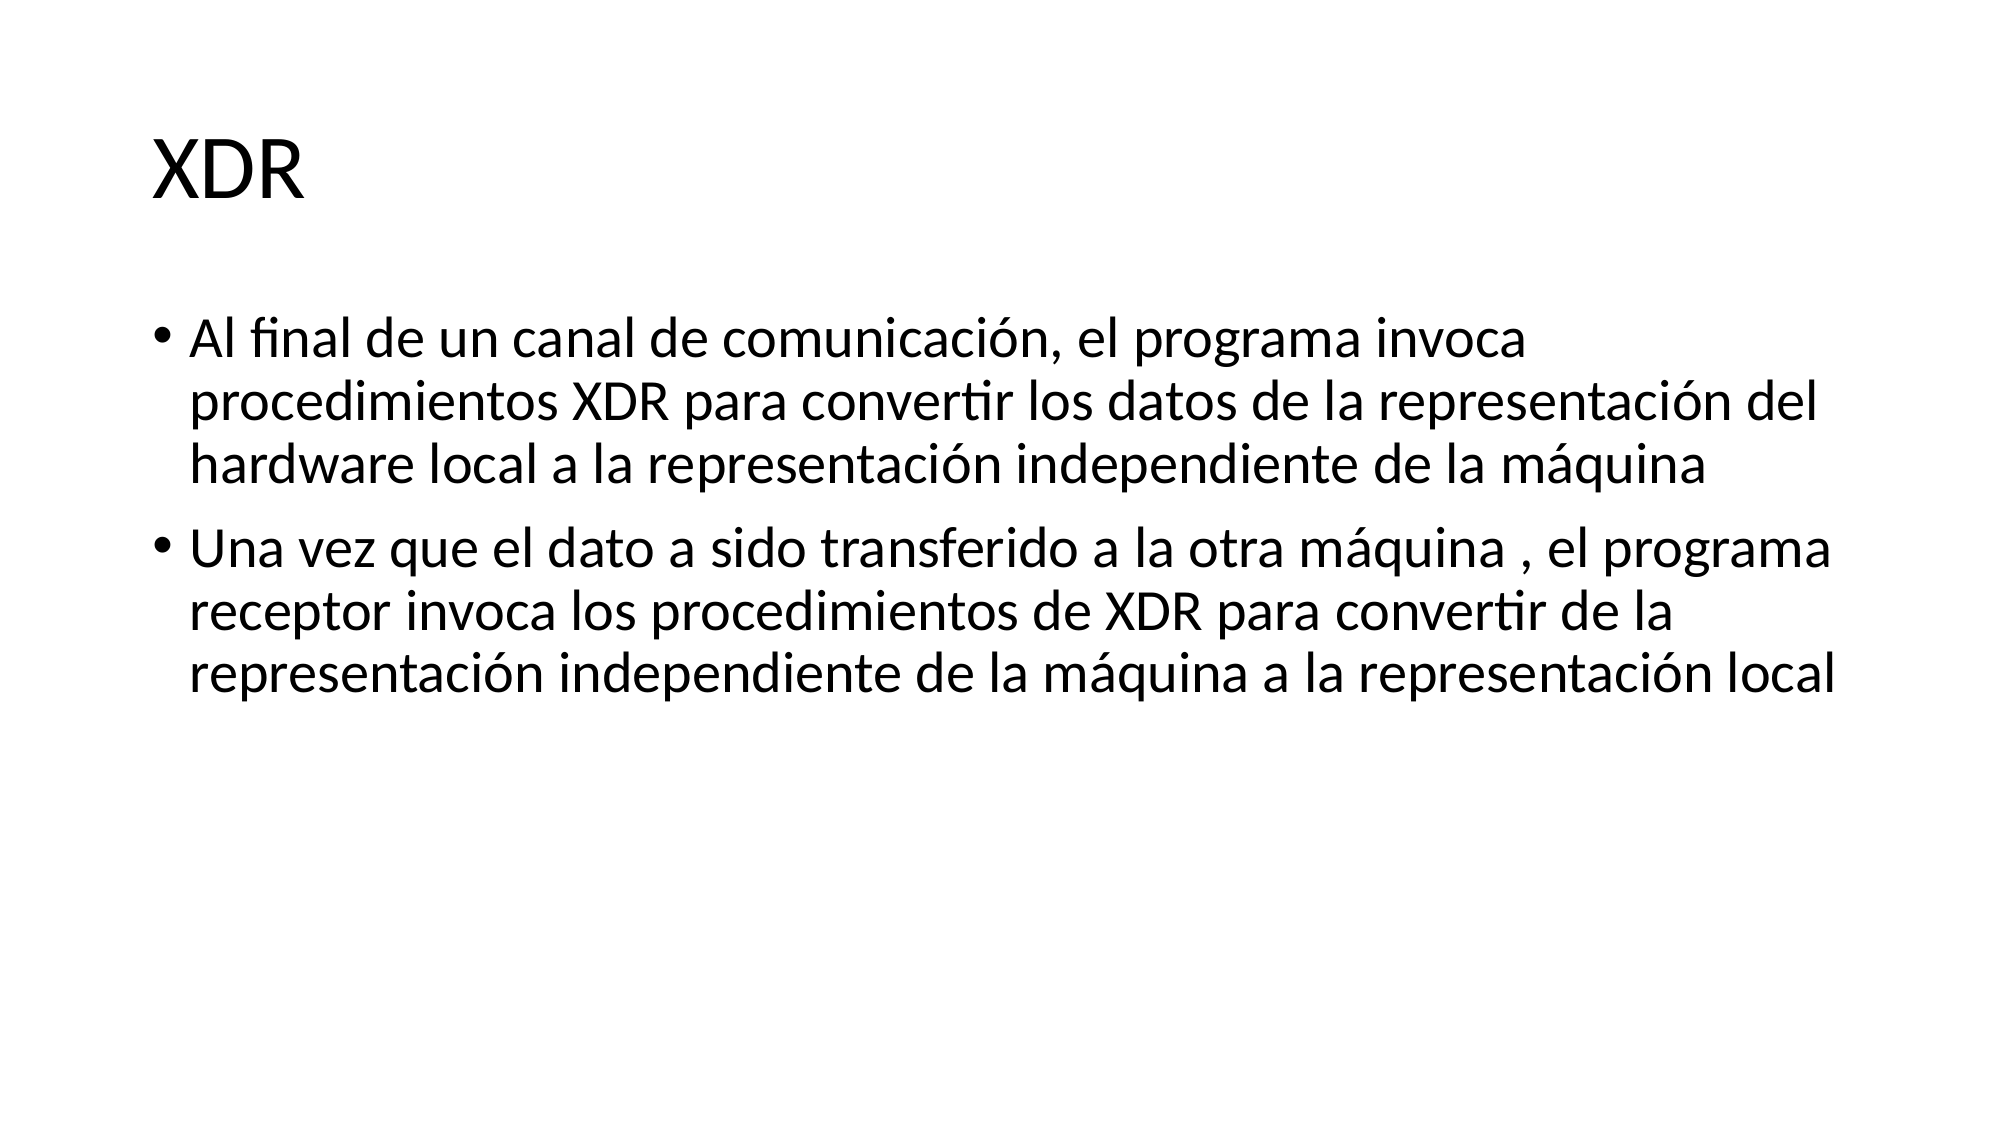

# XDR
Al final de un canal de comunicación, el programa invoca procedimientos XDR para convertir los datos de la representación del hardware local a la representación independiente de la máquina
Una vez que el dato a sido transferido a la otra máquina , el programa receptor invoca los procedimientos de XDR para convertir de la representación independiente de la máquina a la representación local